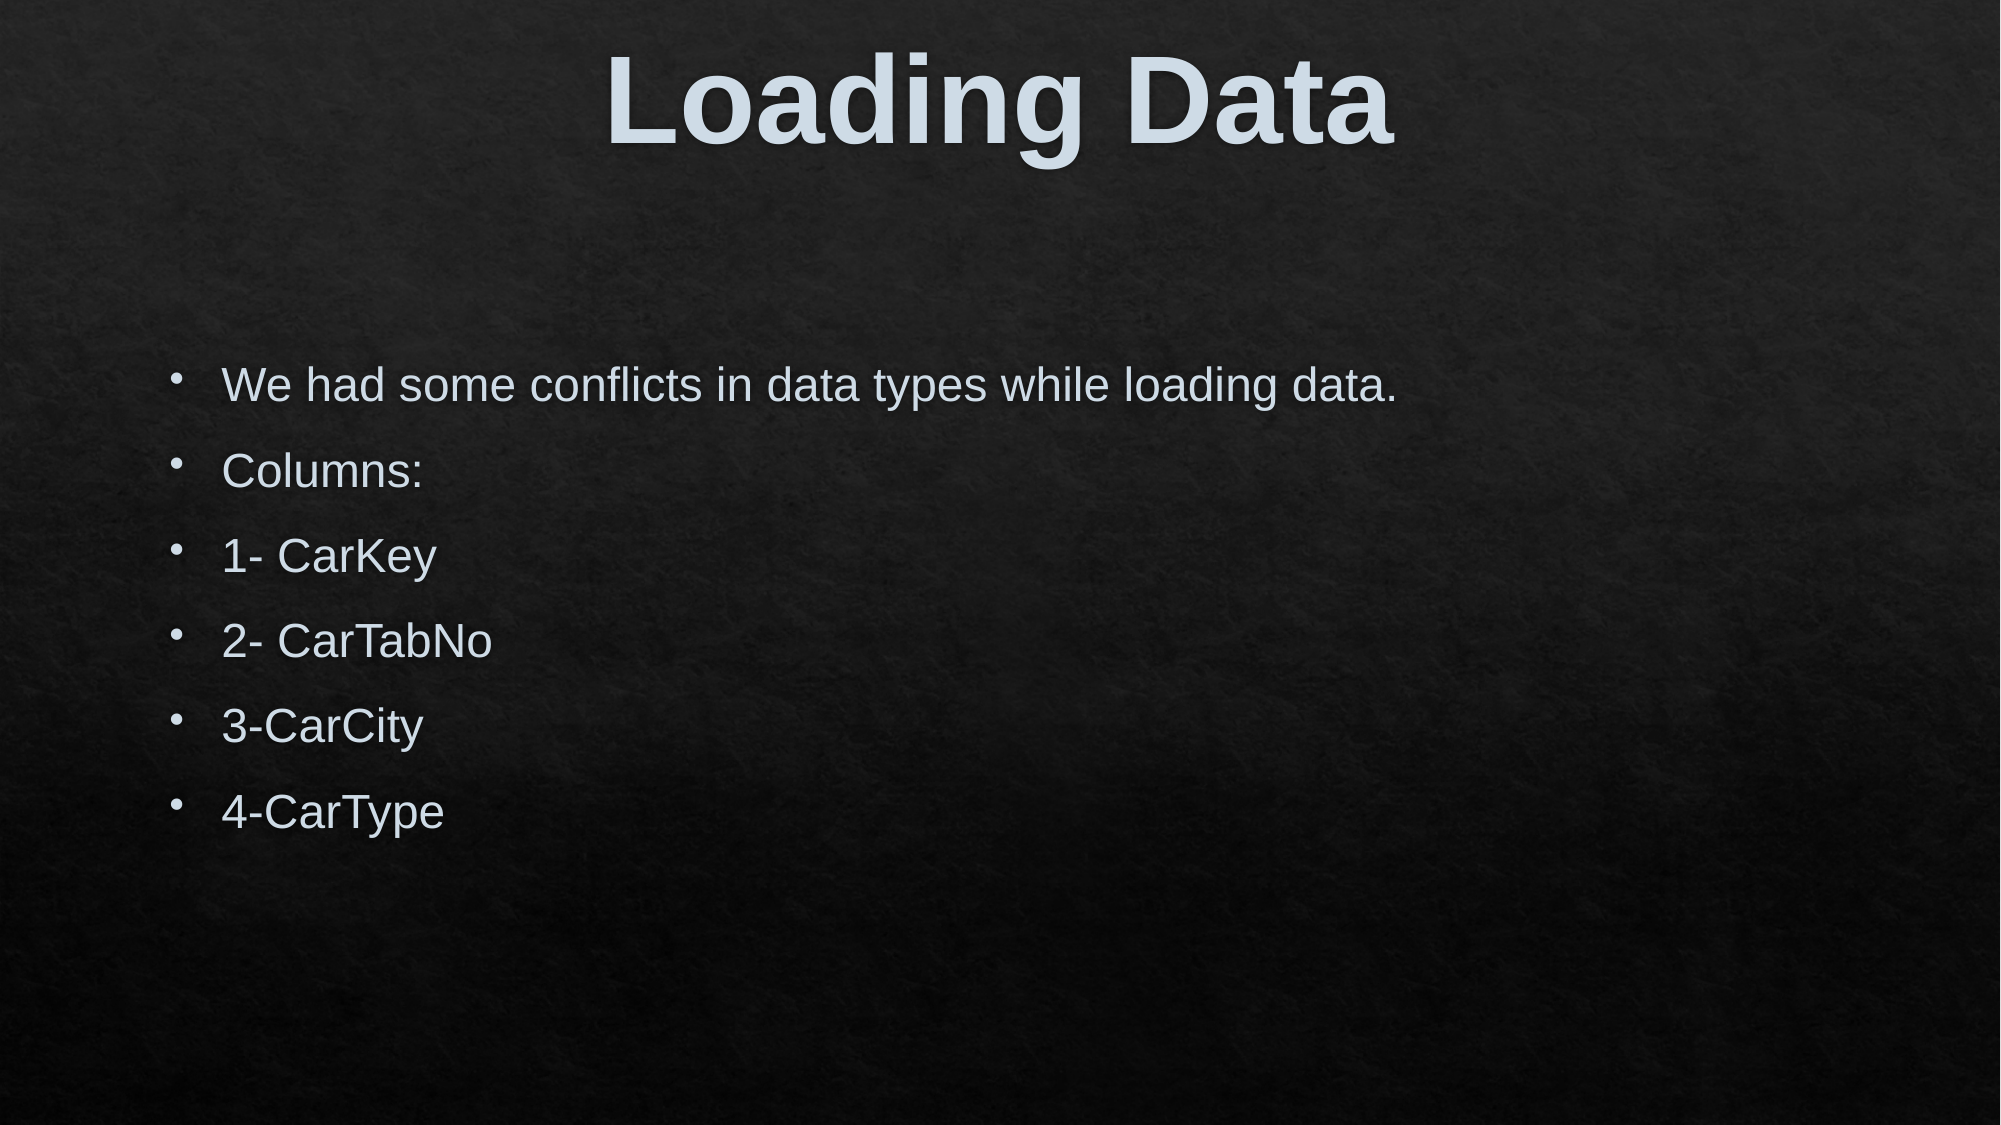

# Loading Data
We had some conflicts in data types while loading data.
Columns:
1- CarKey
2- CarTabNo
3-CarCity
4-CarType